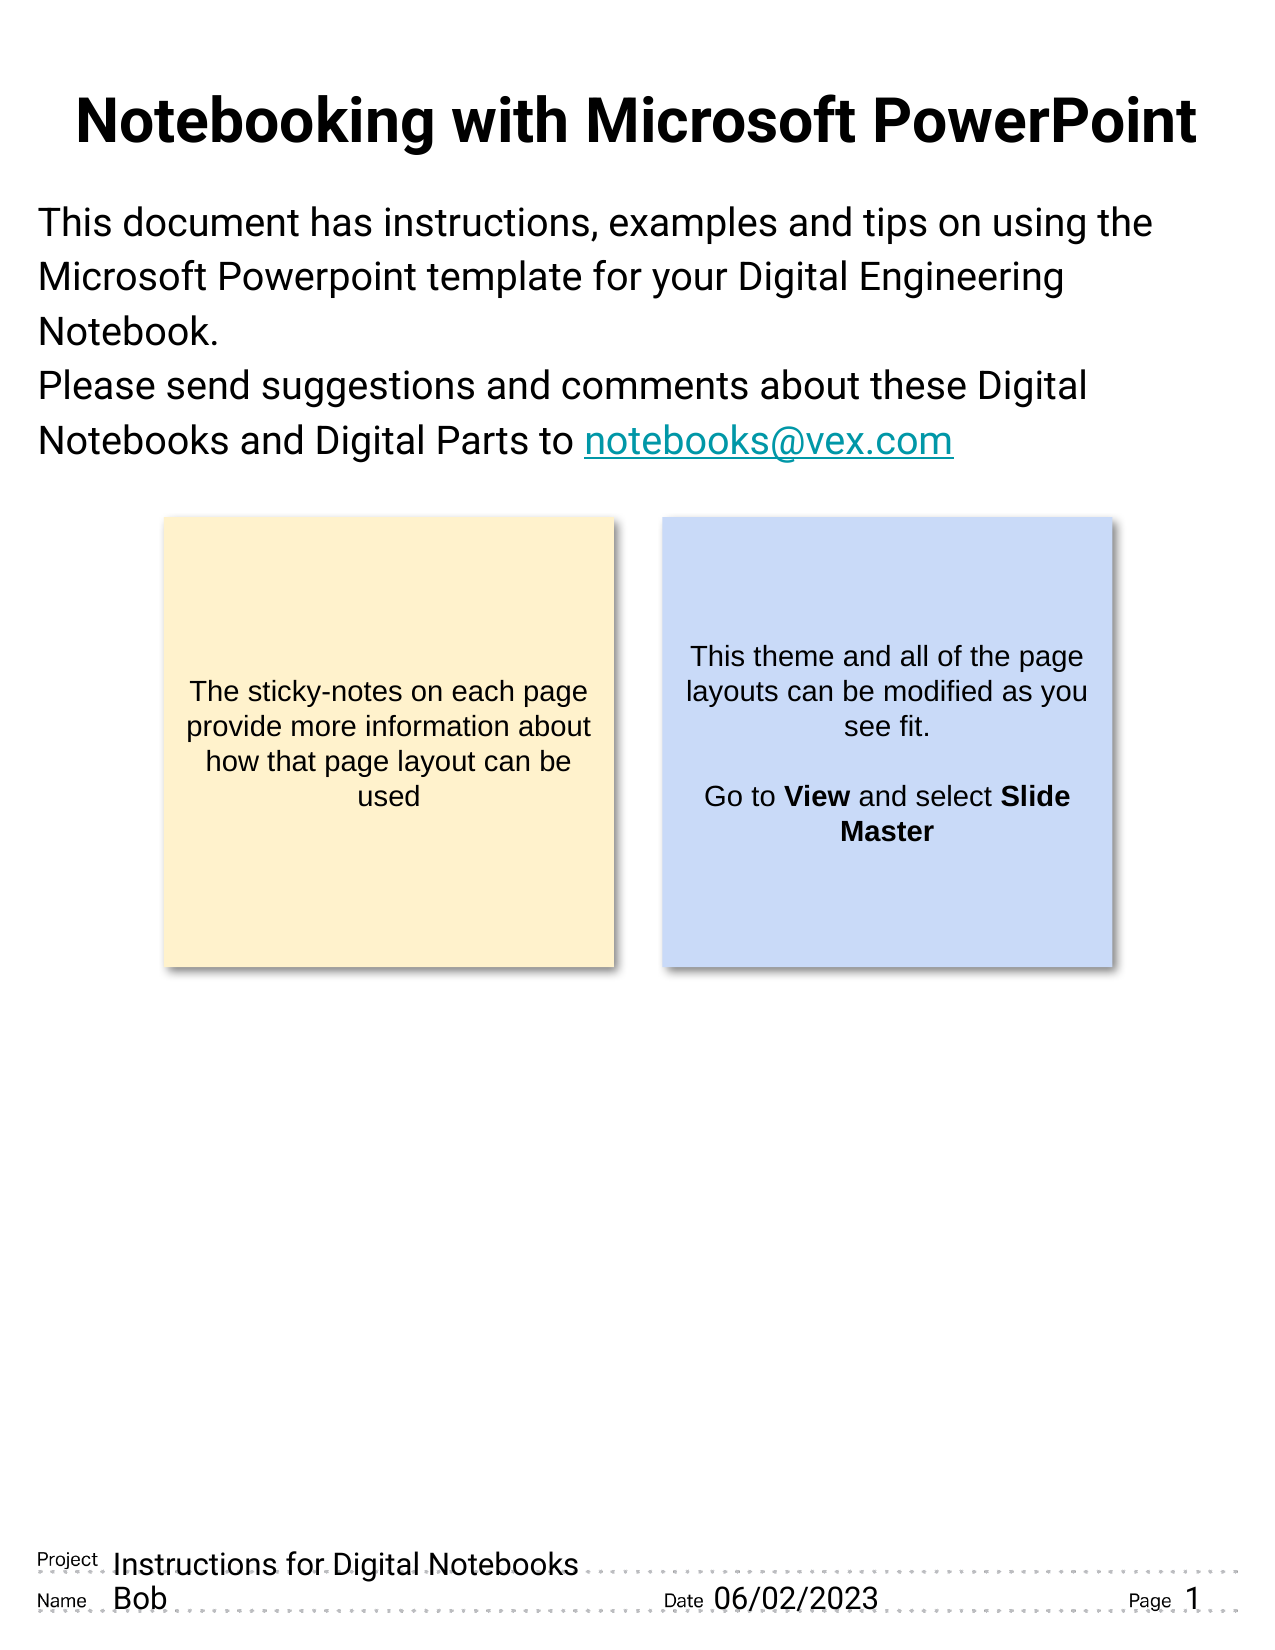

Notebooking with Microsoft PowerPoint
This document has instructions, examples and tips on using the Microsoft Powerpoint template for your Digital Engineering Notebook.
Please send suggestions and comments about these Digital Notebooks and Digital Parts to notebooks@vex.com

The sticky-notes on each page provide more information about how that page layout can be used
This theme and all of the page layouts can be modified as you see fit.

Go to View and select Slide Master
# Instructions for Digital Notebooks

06/02/2023
1
Bob